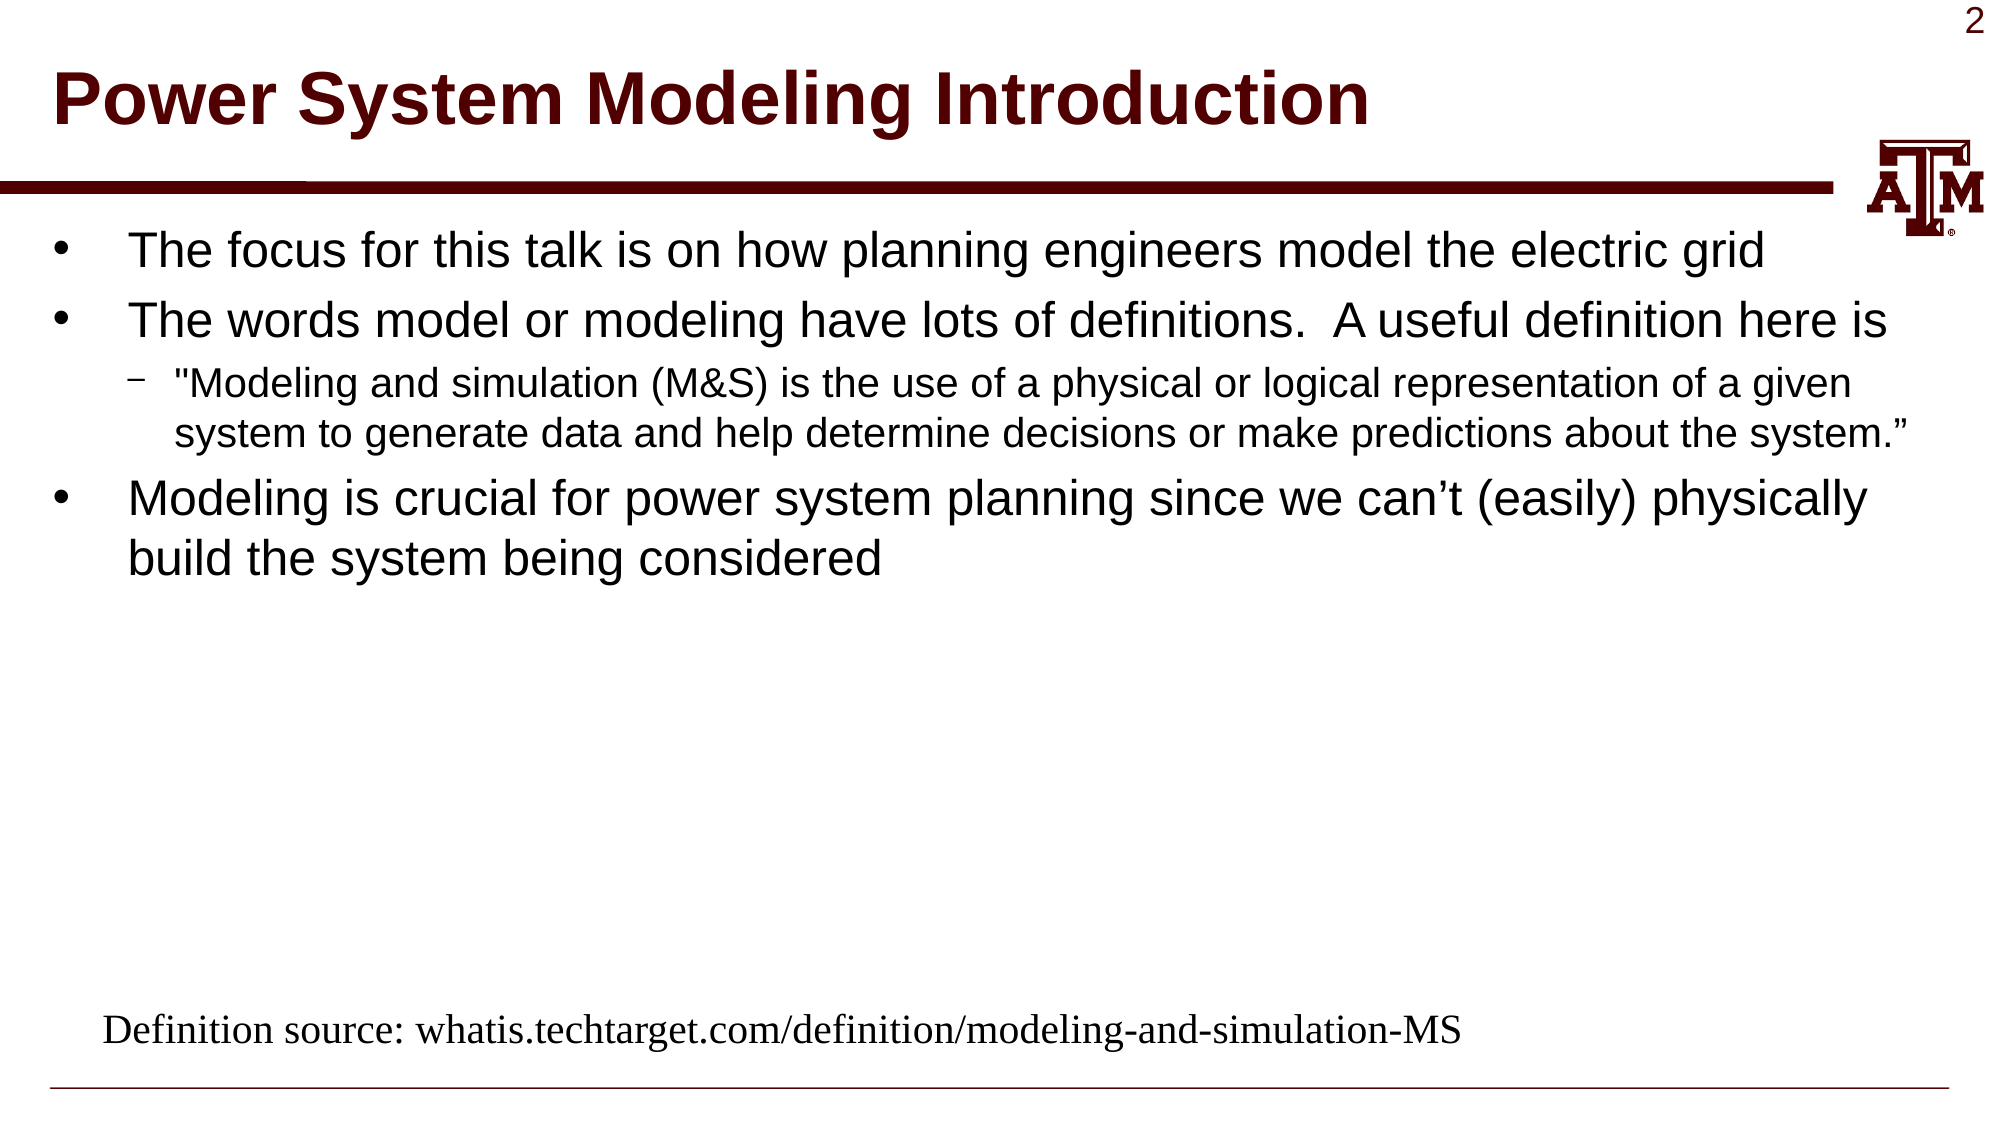

# Power System Modeling Introduction
The focus for this talk is on how planning engineers model the electric grid
The words model or modeling have lots of definitions.  A useful definition here is
"Modeling and simulation (M&S) is the use of a physical or logical representation of a given system to generate data and help determine decisions or make predictions about the system.”
Modeling is crucial for power system planning since we can’t (easily) physically build the system being considered

Definition source: whatis.techtarget.com/definition/modeling-and-simulation-MS